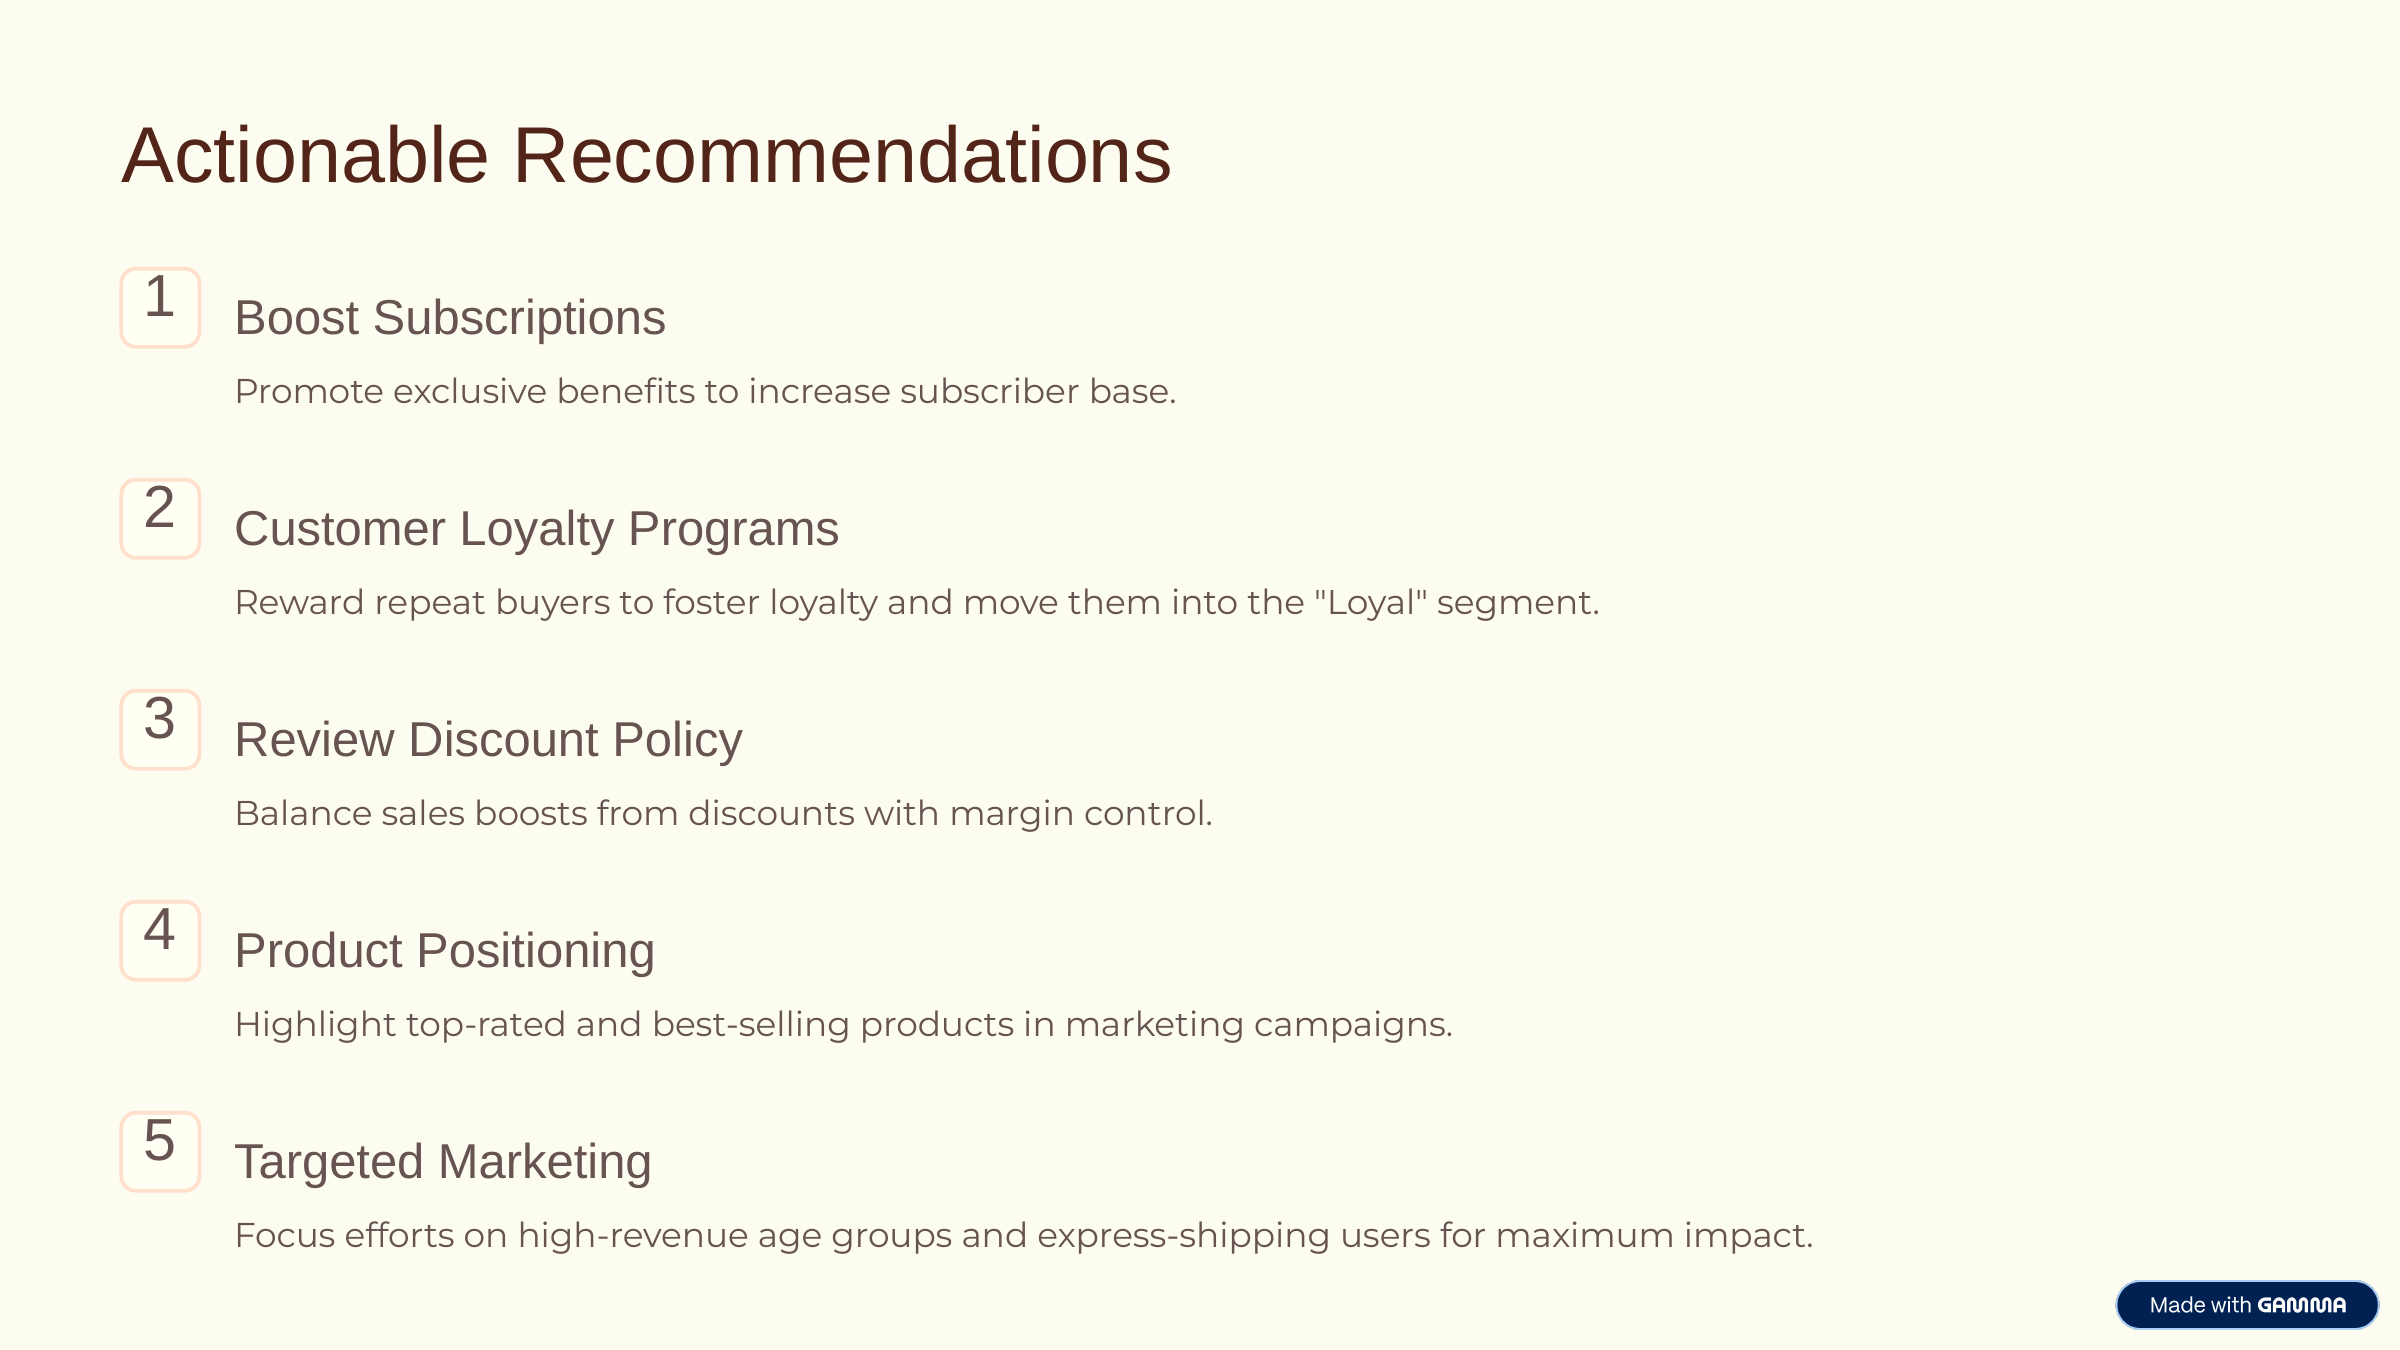

Actionable Recommendations

1
Boost Subscriptions
Promote exclusive benefits to increase subscriber base.

2
Customer Loyalty Programs
Reward repeat buyers to foster loyalty and move them into the "Loyal" segment.

3
Review Discount Policy
Balance sales boosts from discounts with margin control.

4
Product Positioning
Highlight top-rated and best-selling products in marketing campaigns.

5
Targeted Marketing
Focus efforts on high-revenue age groups and express-shipping users for maximum impact.